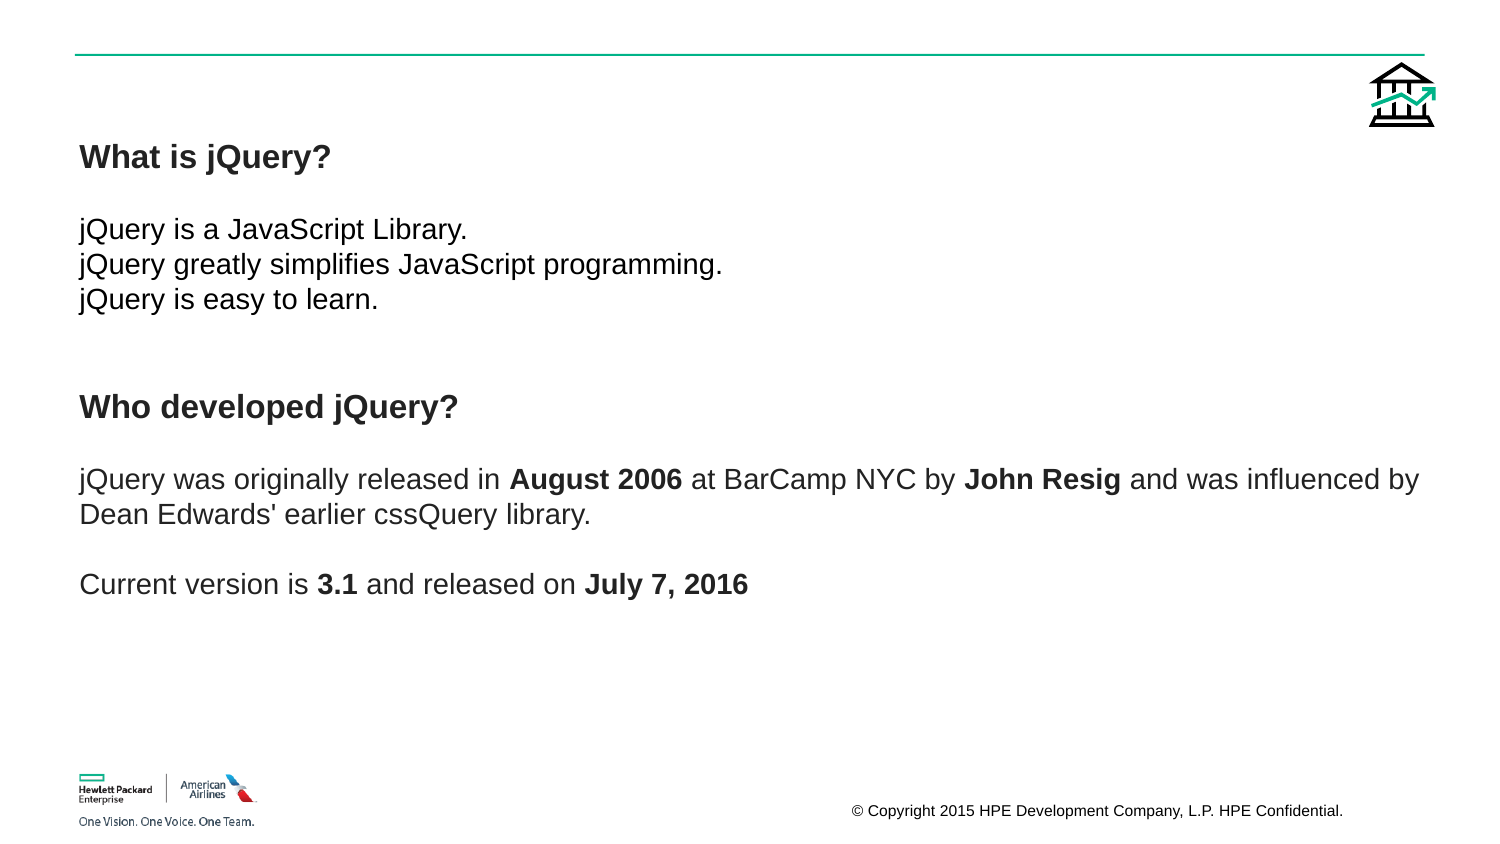

What is jQuery?

jQuery is a JavaScript Library.
jQuery greatly simplifies JavaScript programming.
jQuery is easy to learn.

Who developed jQuery?

jQuery was originally released in August 2006 at BarCamp NYC by John Resig and was influenced by Dean Edwards' earlier cssQuery library.

Current version is 3.1 and released on July 7, 2016